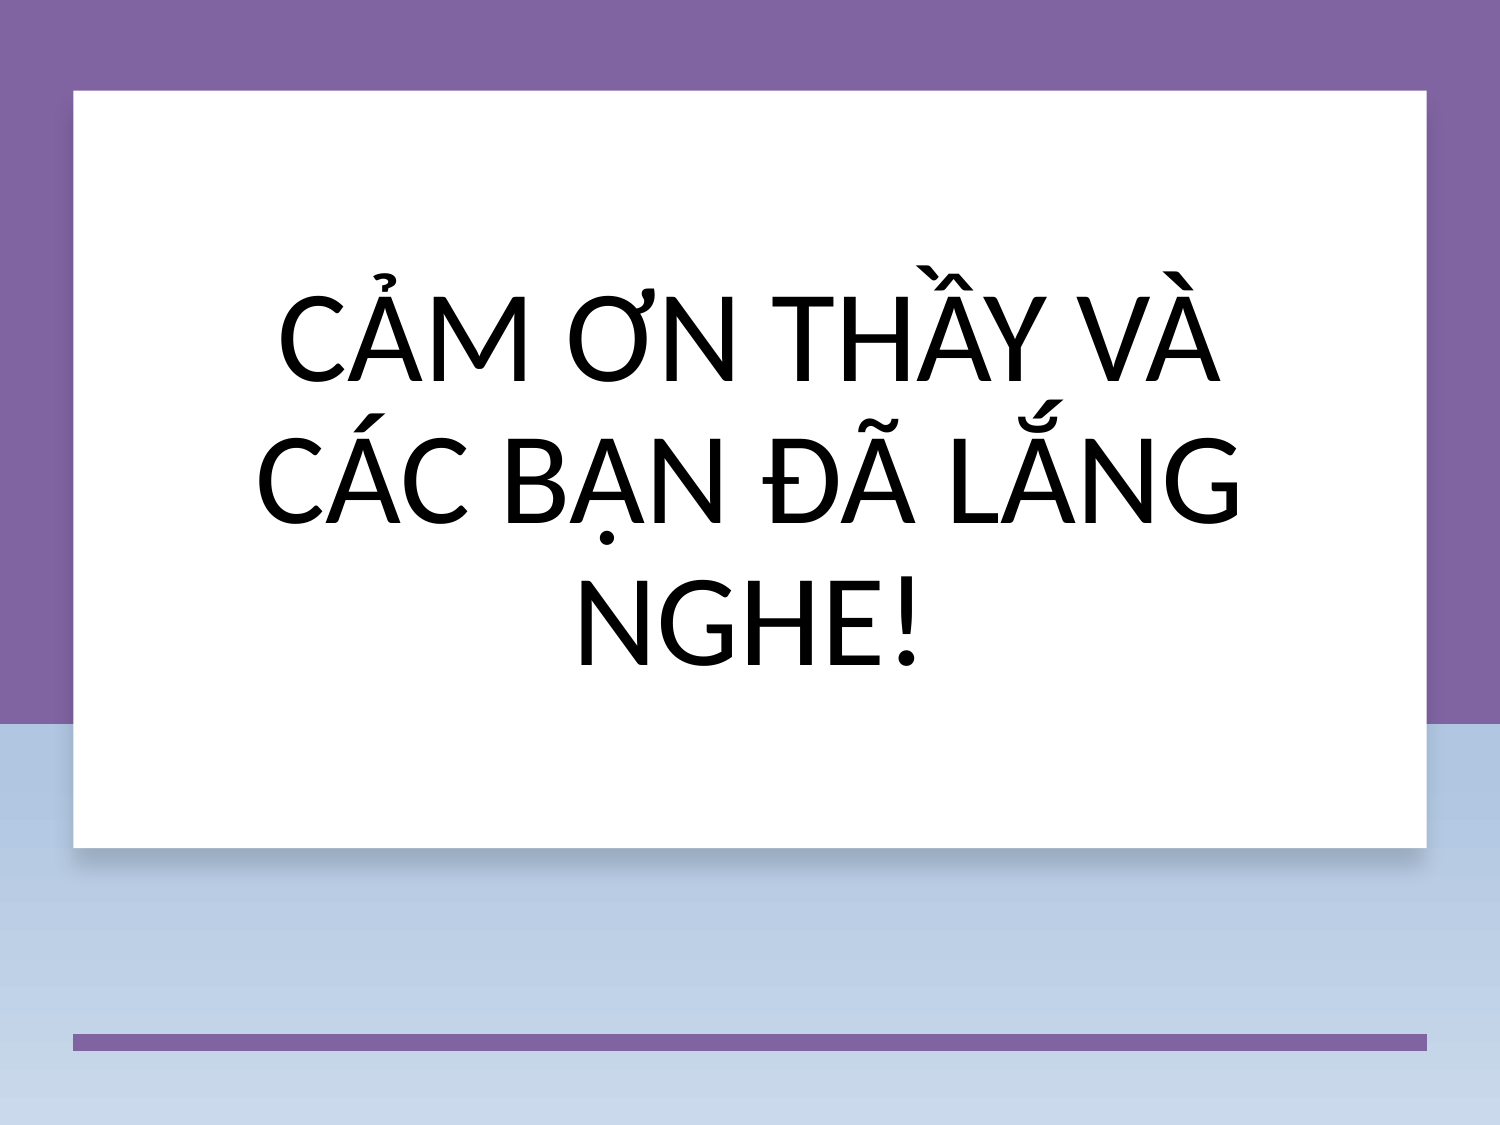

# CẢM ƠN THẦY VÀ CÁC BẠN ĐÃ LẮNG NGHE!